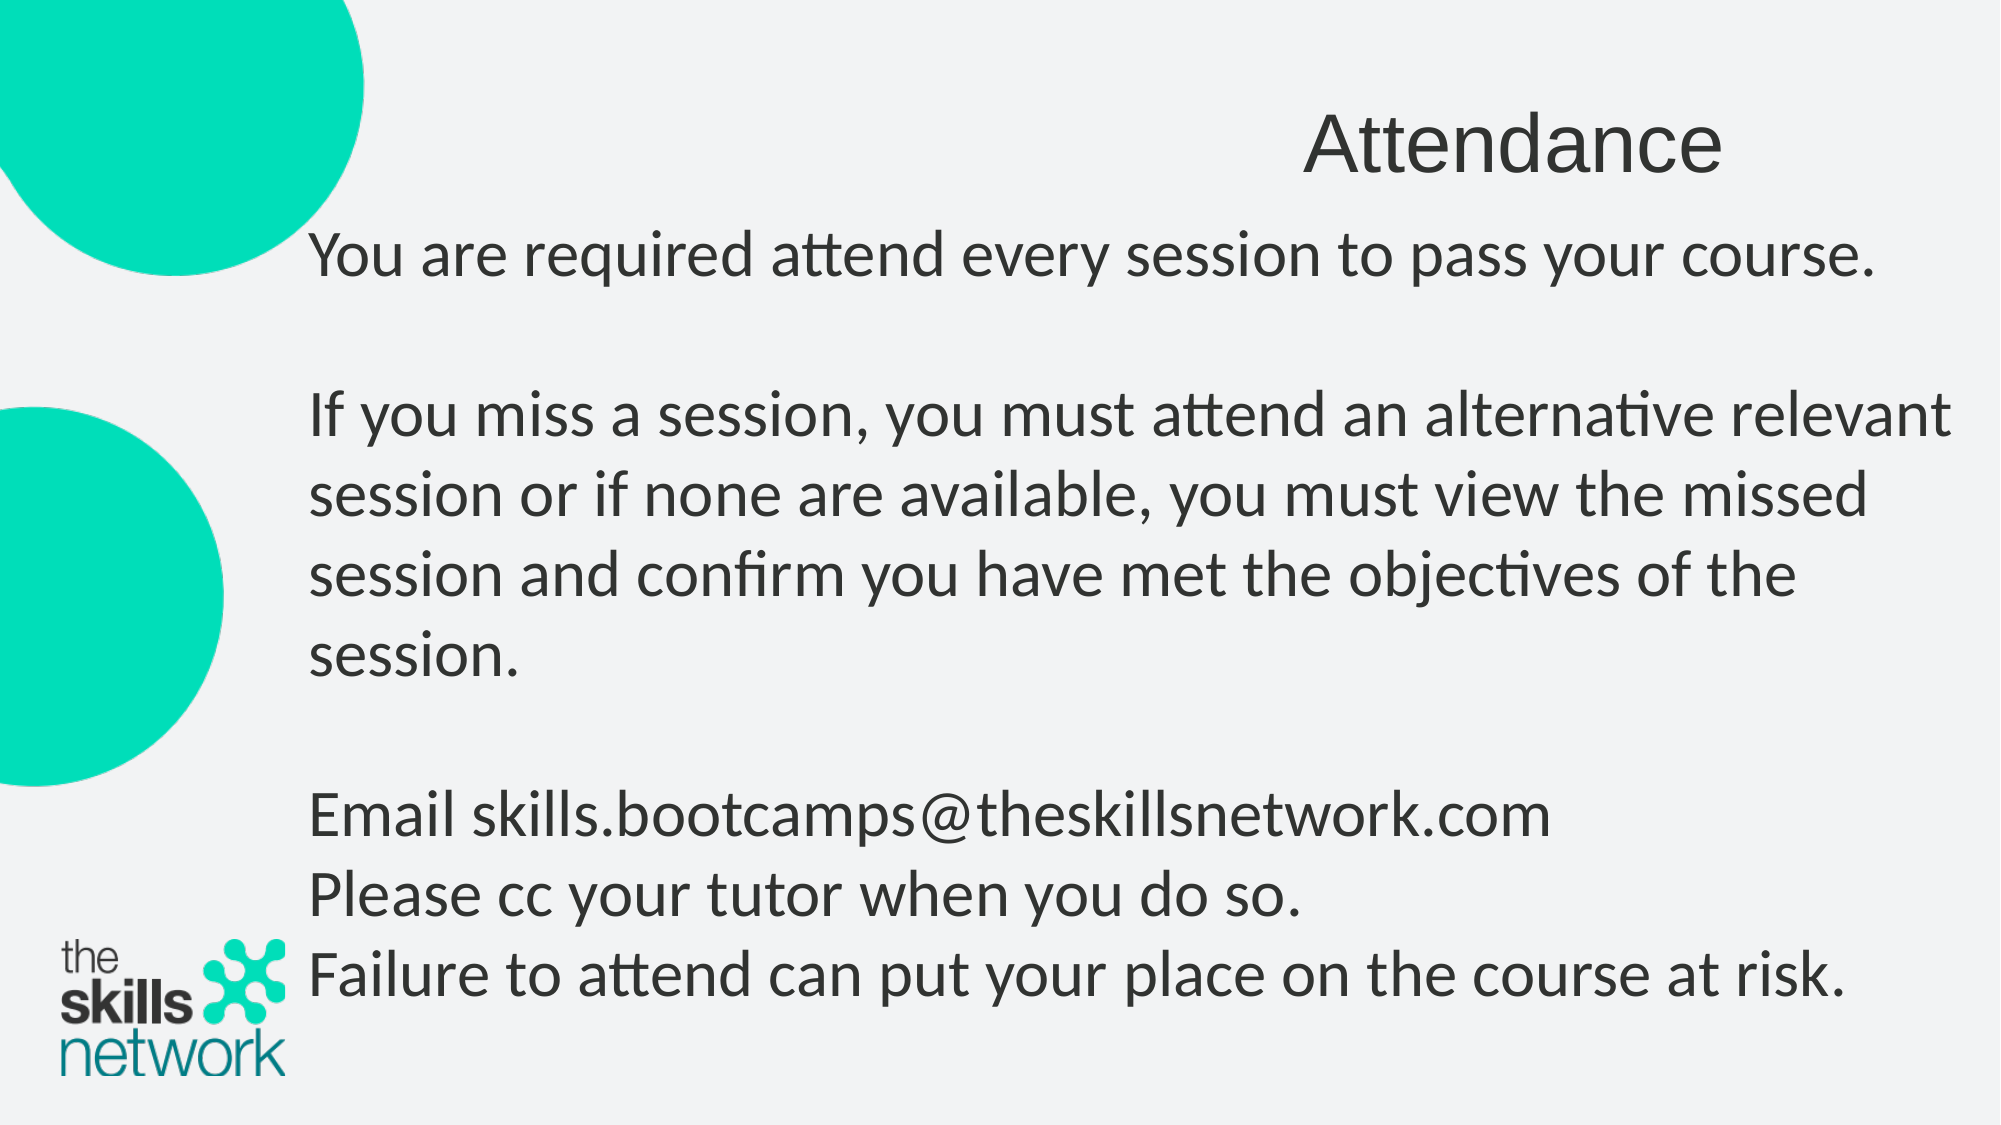

# Attendance
You are required attend every session to pass your course.

If you miss a session, you must attend an alternative relevant session or if none are available, you must view the missed session and confirm you have met the objectives of the session.

Email skills.bootcamps@theskillsnetwork.com
Please cc your tutor when you do so.
Failure to attend can put your place on the course at risk.